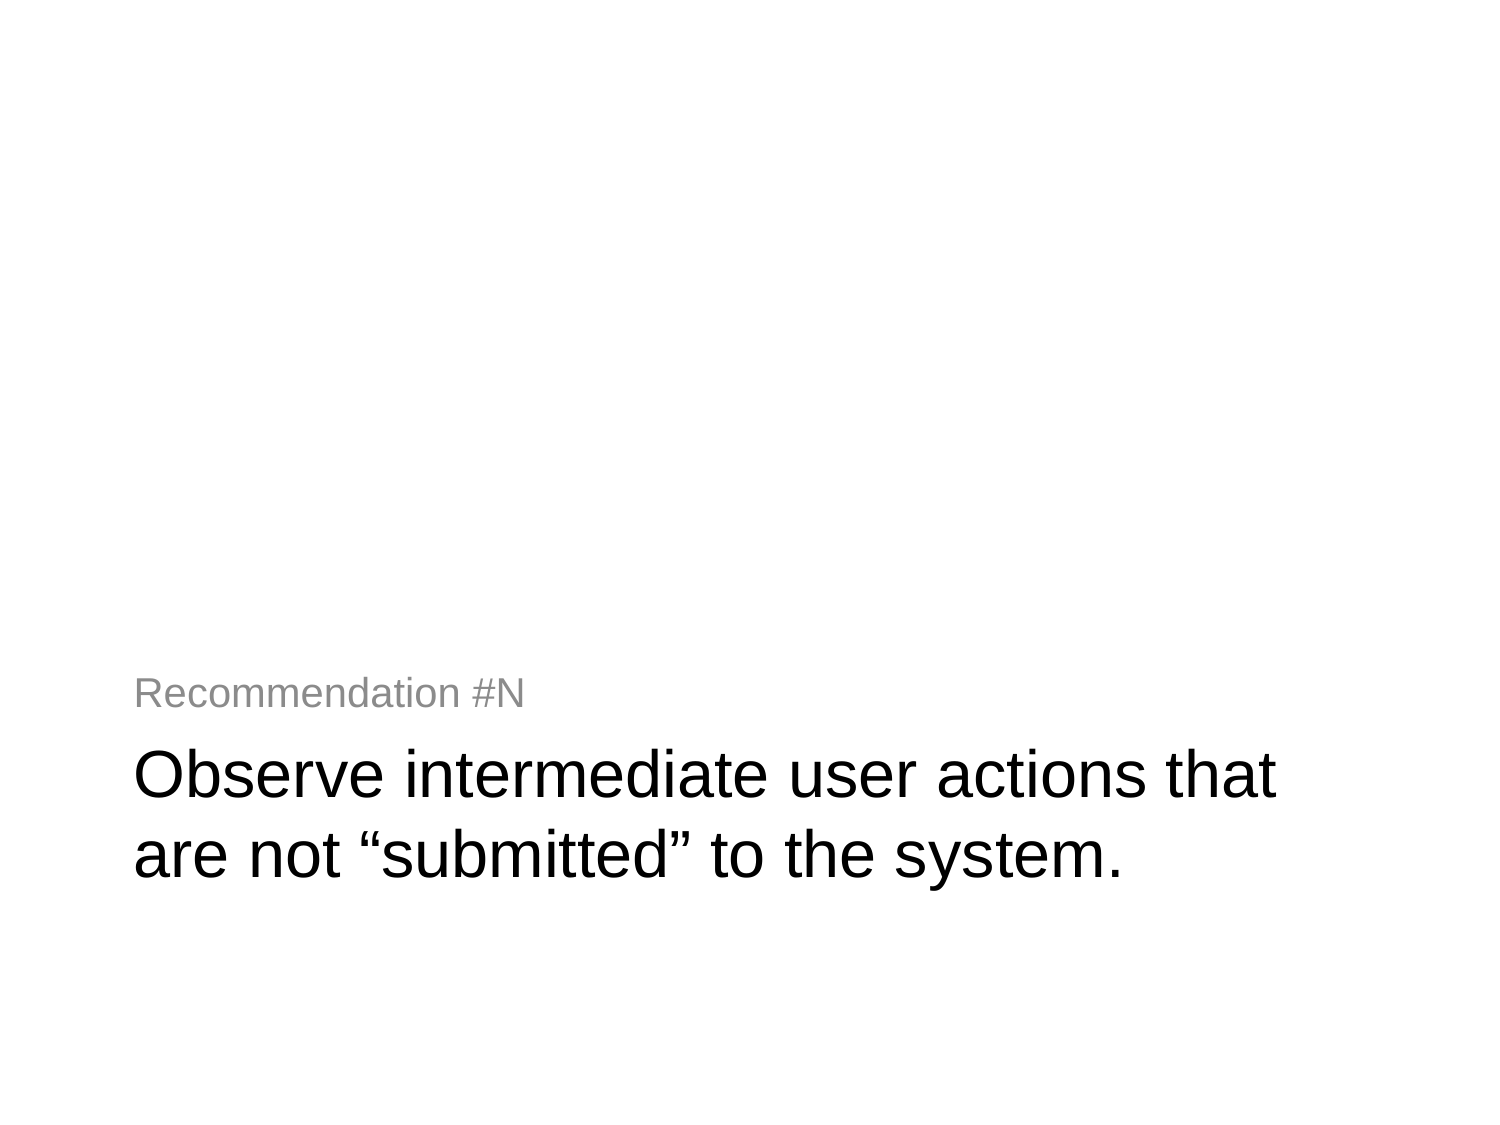

Recommendation #N
# Observe intermediate user actions that are not “submitted” to the system.